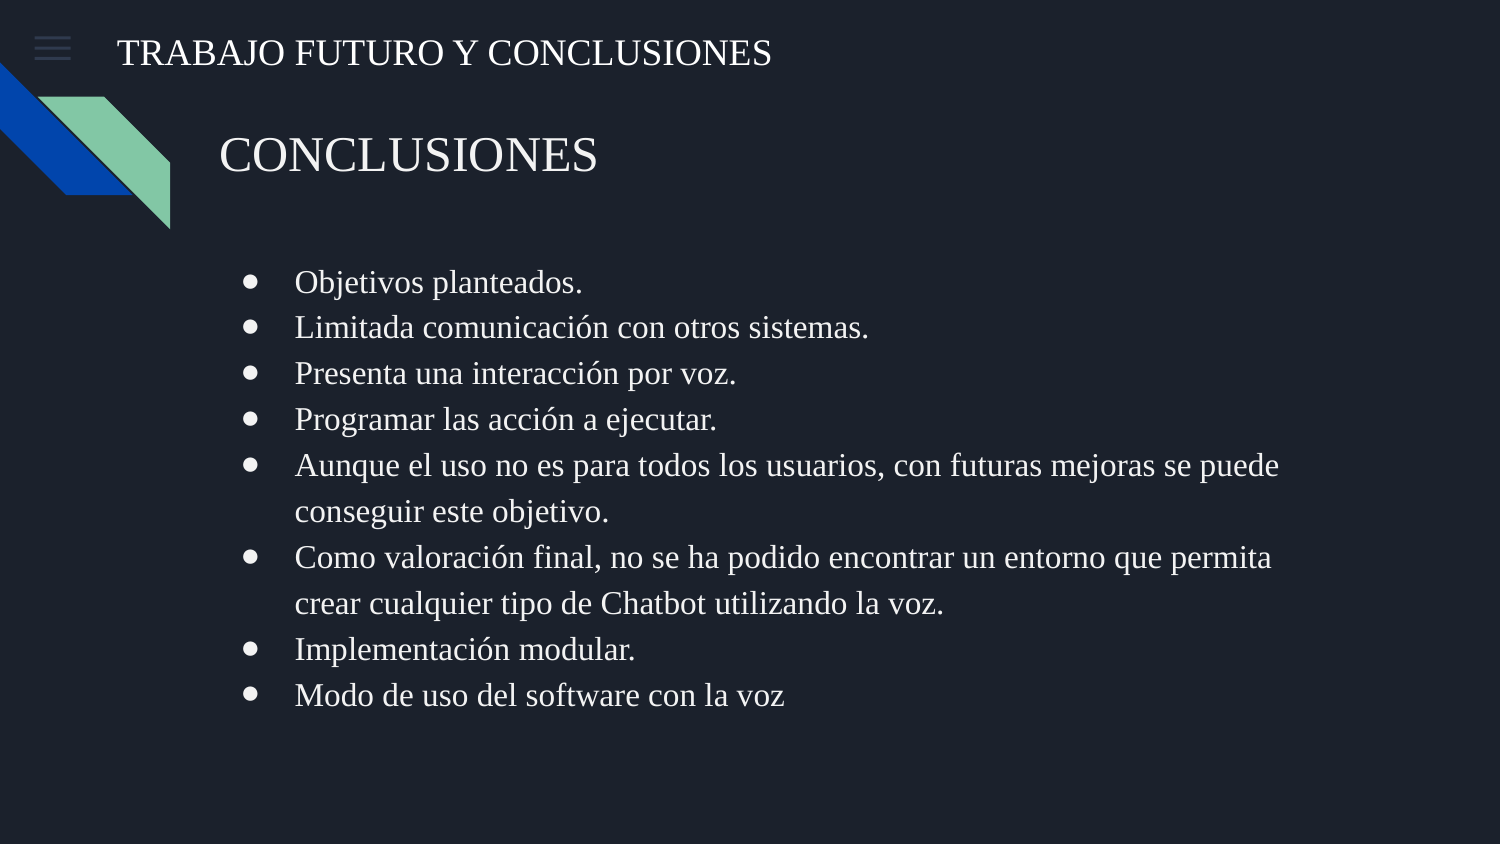

# TRABAJO FUTURO Y CONCLUSIONES
CONCLUSIONES
Objetivos planteados.
Limitada comunicación con otros sistemas.
Presenta una interacción por voz.
Programar las acción a ejecutar.
Aunque el uso no es para todos los usuarios, con futuras mejoras se puede conseguir este objetivo.
Como valoración final, no se ha podido encontrar un entorno que permita crear cualquier tipo de Chatbot utilizando la voz.
Implementación modular.
Modo de uso del software con la voz